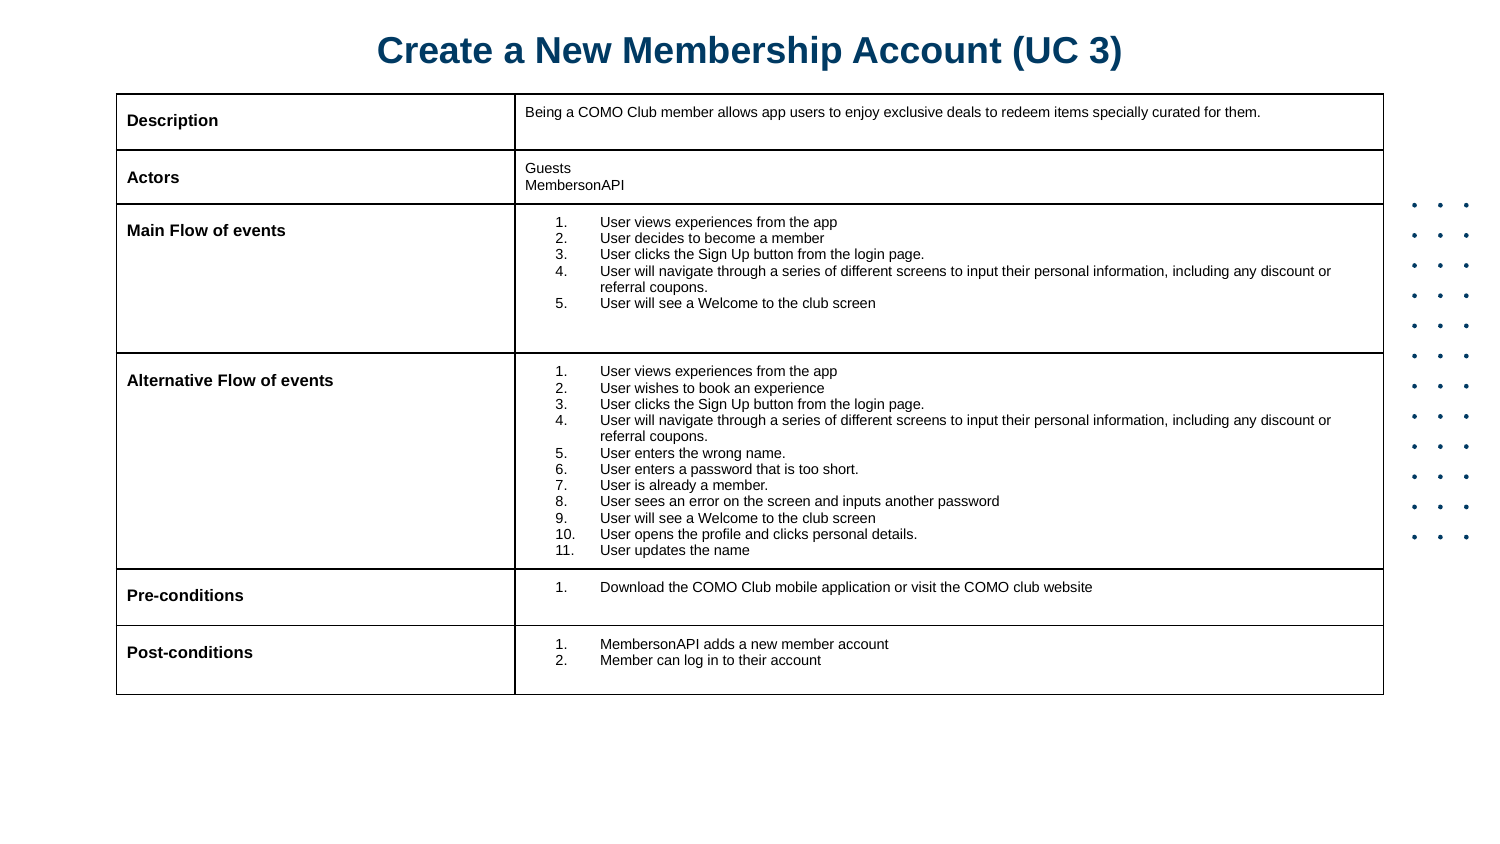

# Create a New Membership Account (UC 3)
| Description | Being a COMO Club member allows app users to enjoy exclusive deals to redeem items specially curated for them. |
| --- | --- |
| Actors | Guests MembersonAPI |
| Main Flow of events | User views experiences from the app User decides to become a member User clicks the Sign Up button from the login page. User will navigate through a series of different screens to input their personal information, including any discount or referral coupons. User will see a Welcome to the club screen |
| Alternative Flow of events | User views experiences from the app User wishes to book an experience User clicks the Sign Up button from the login page. User will navigate through a series of different screens to input their personal information, including any discount or referral coupons. User enters the wrong name. User enters a password that is too short. User is already a member. User sees an error on the screen and inputs another password User will see a Welcome to the club screen User opens the profile and clicks personal details. User updates the name |
| Pre-conditions | Download the COMO Club mobile application or visit the COMO club website |
| Post-conditions | MembersonAPI adds a new member account Member can log in to their account |